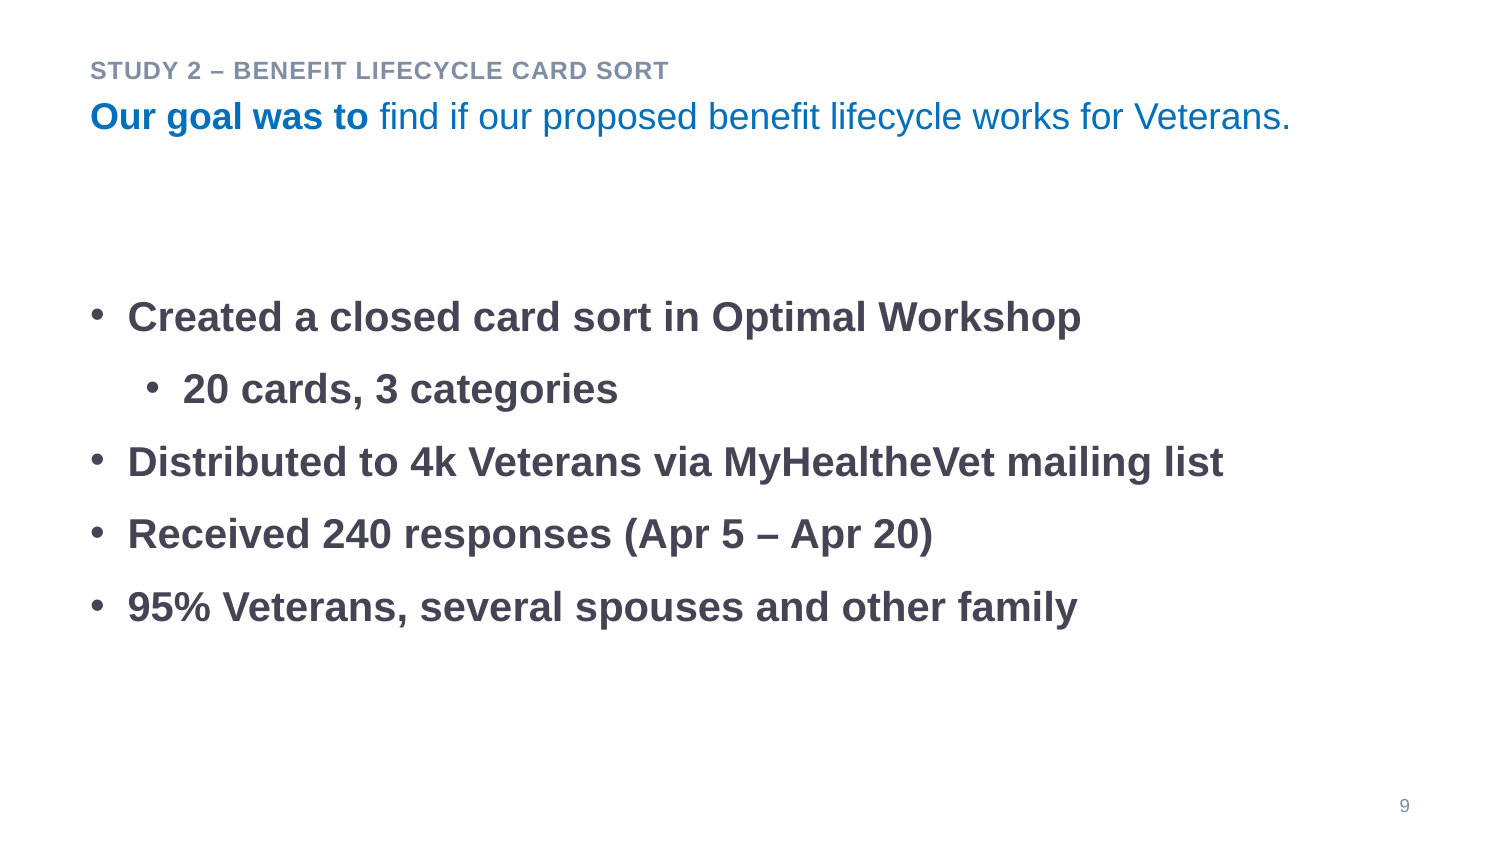

Study 2 – Benefit Lifecycle Card Sort
# Our goal was to find if our proposed benefit lifecycle works for Veterans.
Created a closed card sort in Optimal Workshop
20 cards, 3 categories
Distributed to 4k Veterans via MyHealtheVet mailing list
Received 240 responses (Apr 5 – Apr 20)
95% Veterans, several spouses and other family

9